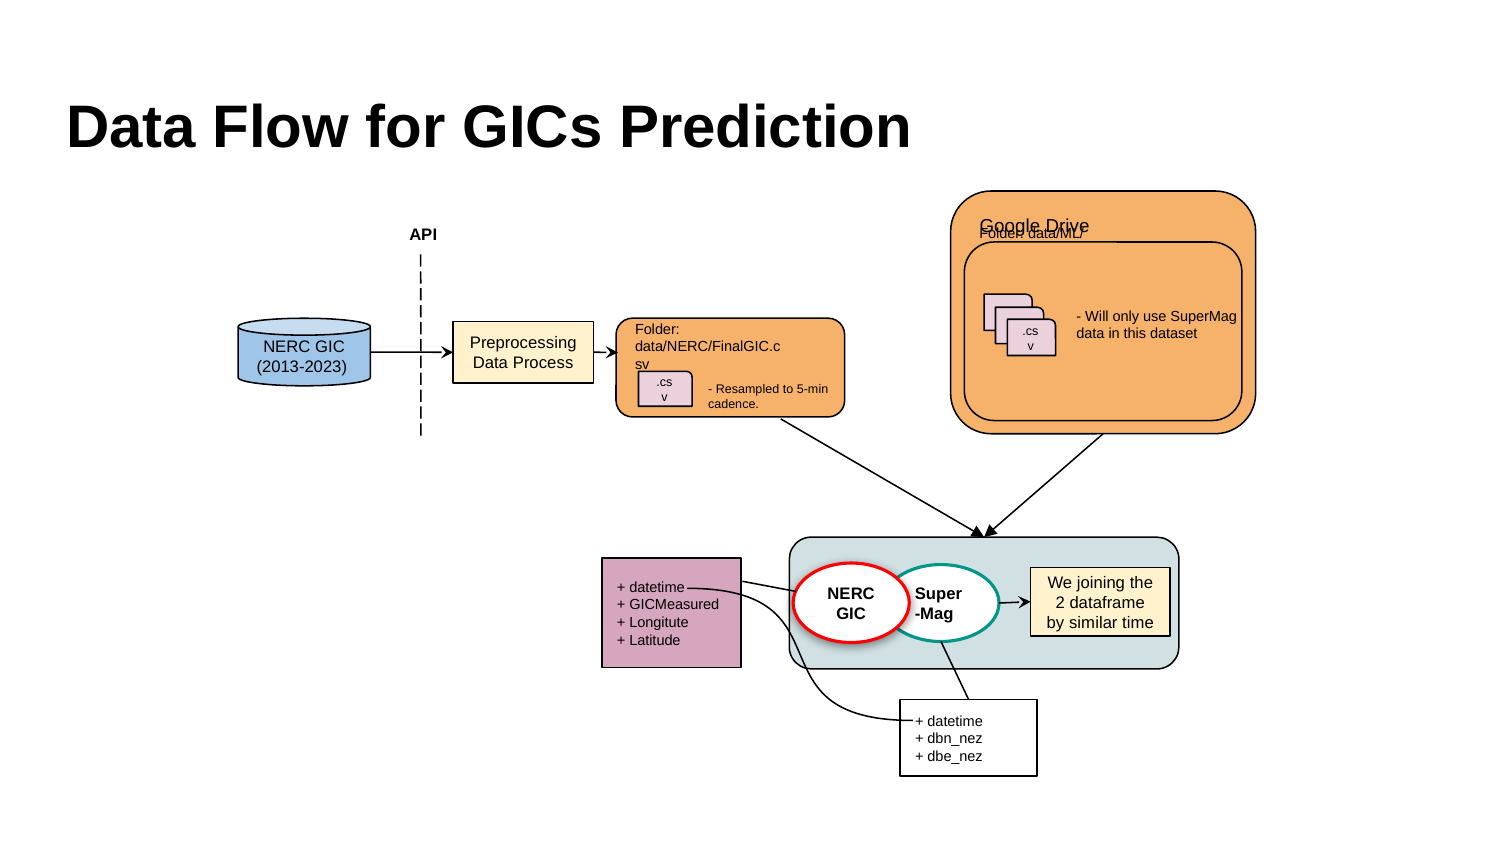

# Data Flow for GICs Prediction

Google Drive
API
Folder: data/ML/

- Will only use SuperMag data in this dataset

Folder: data/NERC/FinalGIC.csv

NERC GIC
(2013-2023)

.csv
Preprocessing Data Process
- Resampled to 5-min cadence.

.csv

+ datetime
+ GICMeasured
+ Longitute
+ Latitude
NERC GIC
Super-Mag
We joining the 2 dataframe by similar time
+ datetime
+ dbn_nez
+ dbe_nez